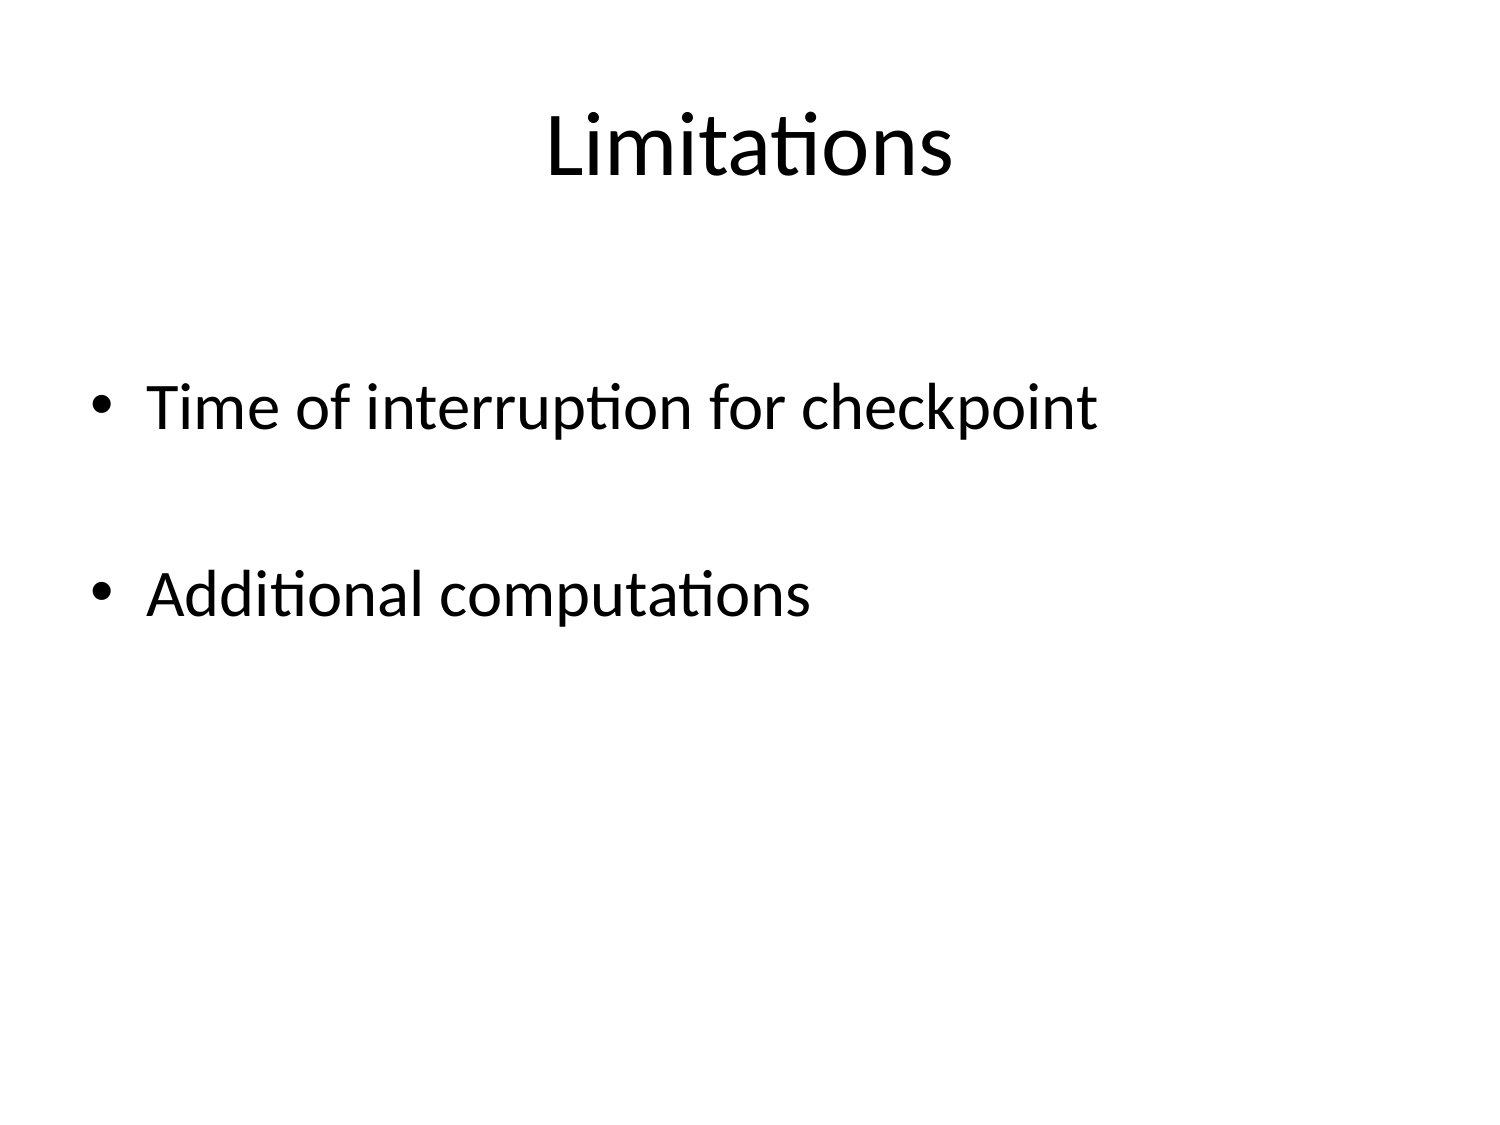

# Limitations

Time of interruption for checkpoint

Additional computations